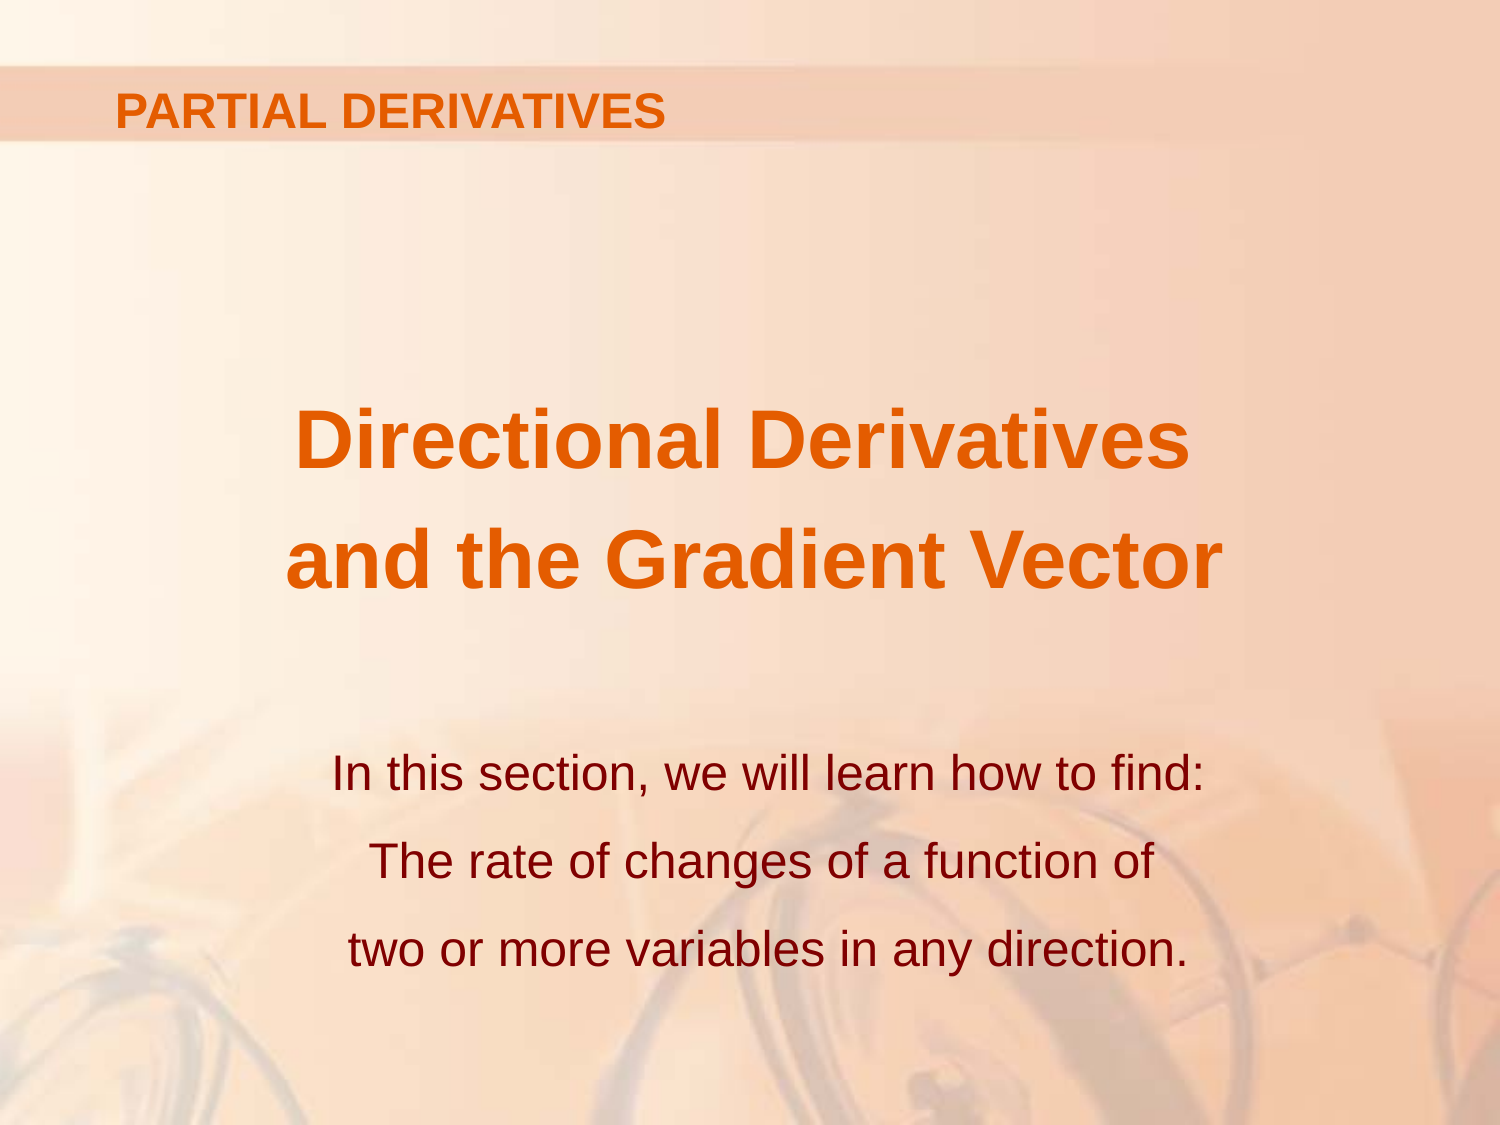

# PARTIAL DERIVATIVES

Directional Derivatives
and the Gradient Vector
In this section, we will learn how to find:
The rate of changes of a function of
two or more variables in any direction.